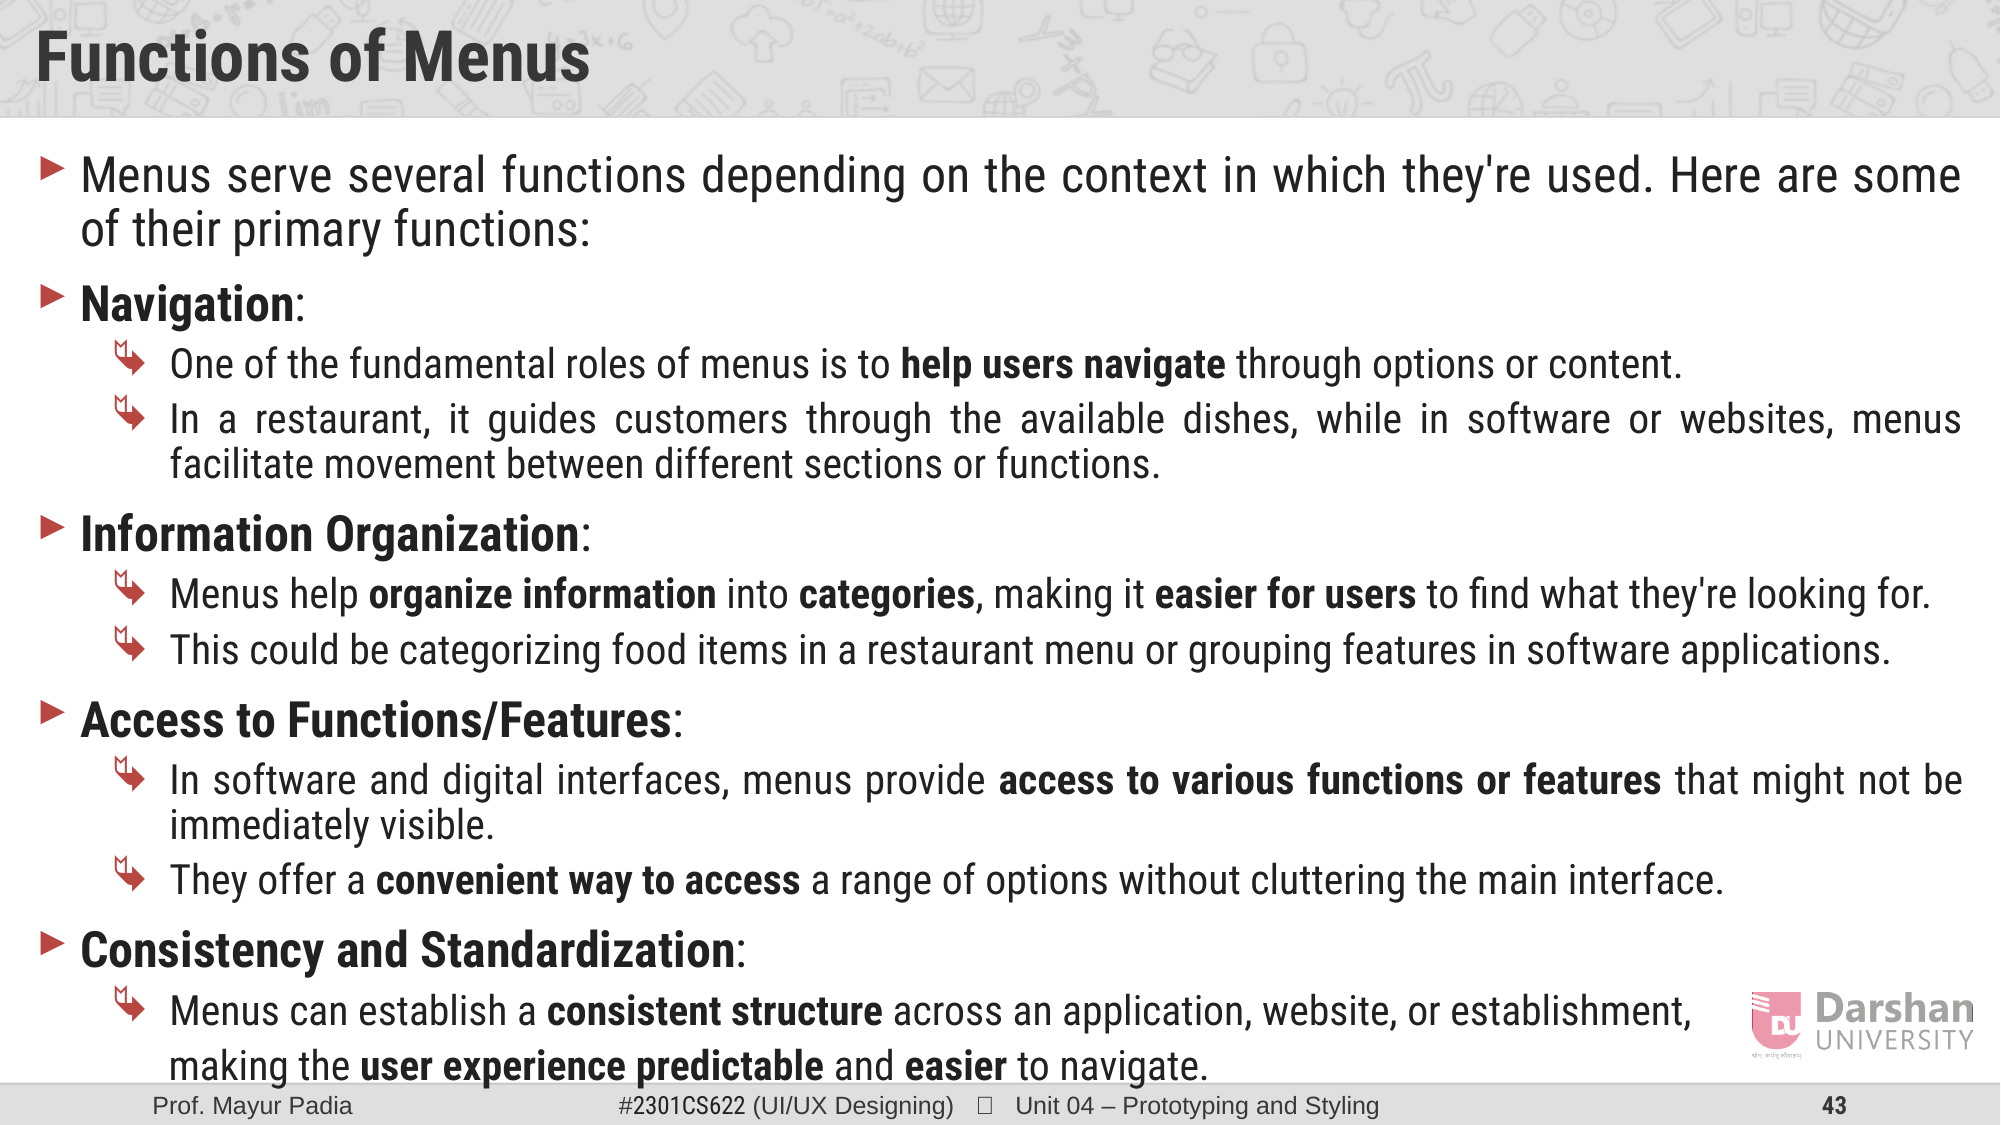

# Functions of Menus
Menus serve several functions depending on the context in which they're used. Here are some of their primary functions:
Navigation:
One of the fundamental roles of menus is to help users navigate through options or content.
In a restaurant, it guides customers through the available dishes, while in software or websites, menus facilitate movement between different sections or functions.
Information Organization:
Menus help organize information into categories, making it easier for users to find what they're looking for.
This could be categorizing food items in a restaurant menu or grouping features in software applications.
Access to Functions/Features:
In software and digital interfaces, menus provide access to various functions or features that might not be immediately visible.
They offer a convenient way to access a range of options without cluttering the main interface.
Consistency and Standardization:
Menus can establish a consistent structure across an application, website, or establishment,
      making the user experience predictable and easier to navigate.